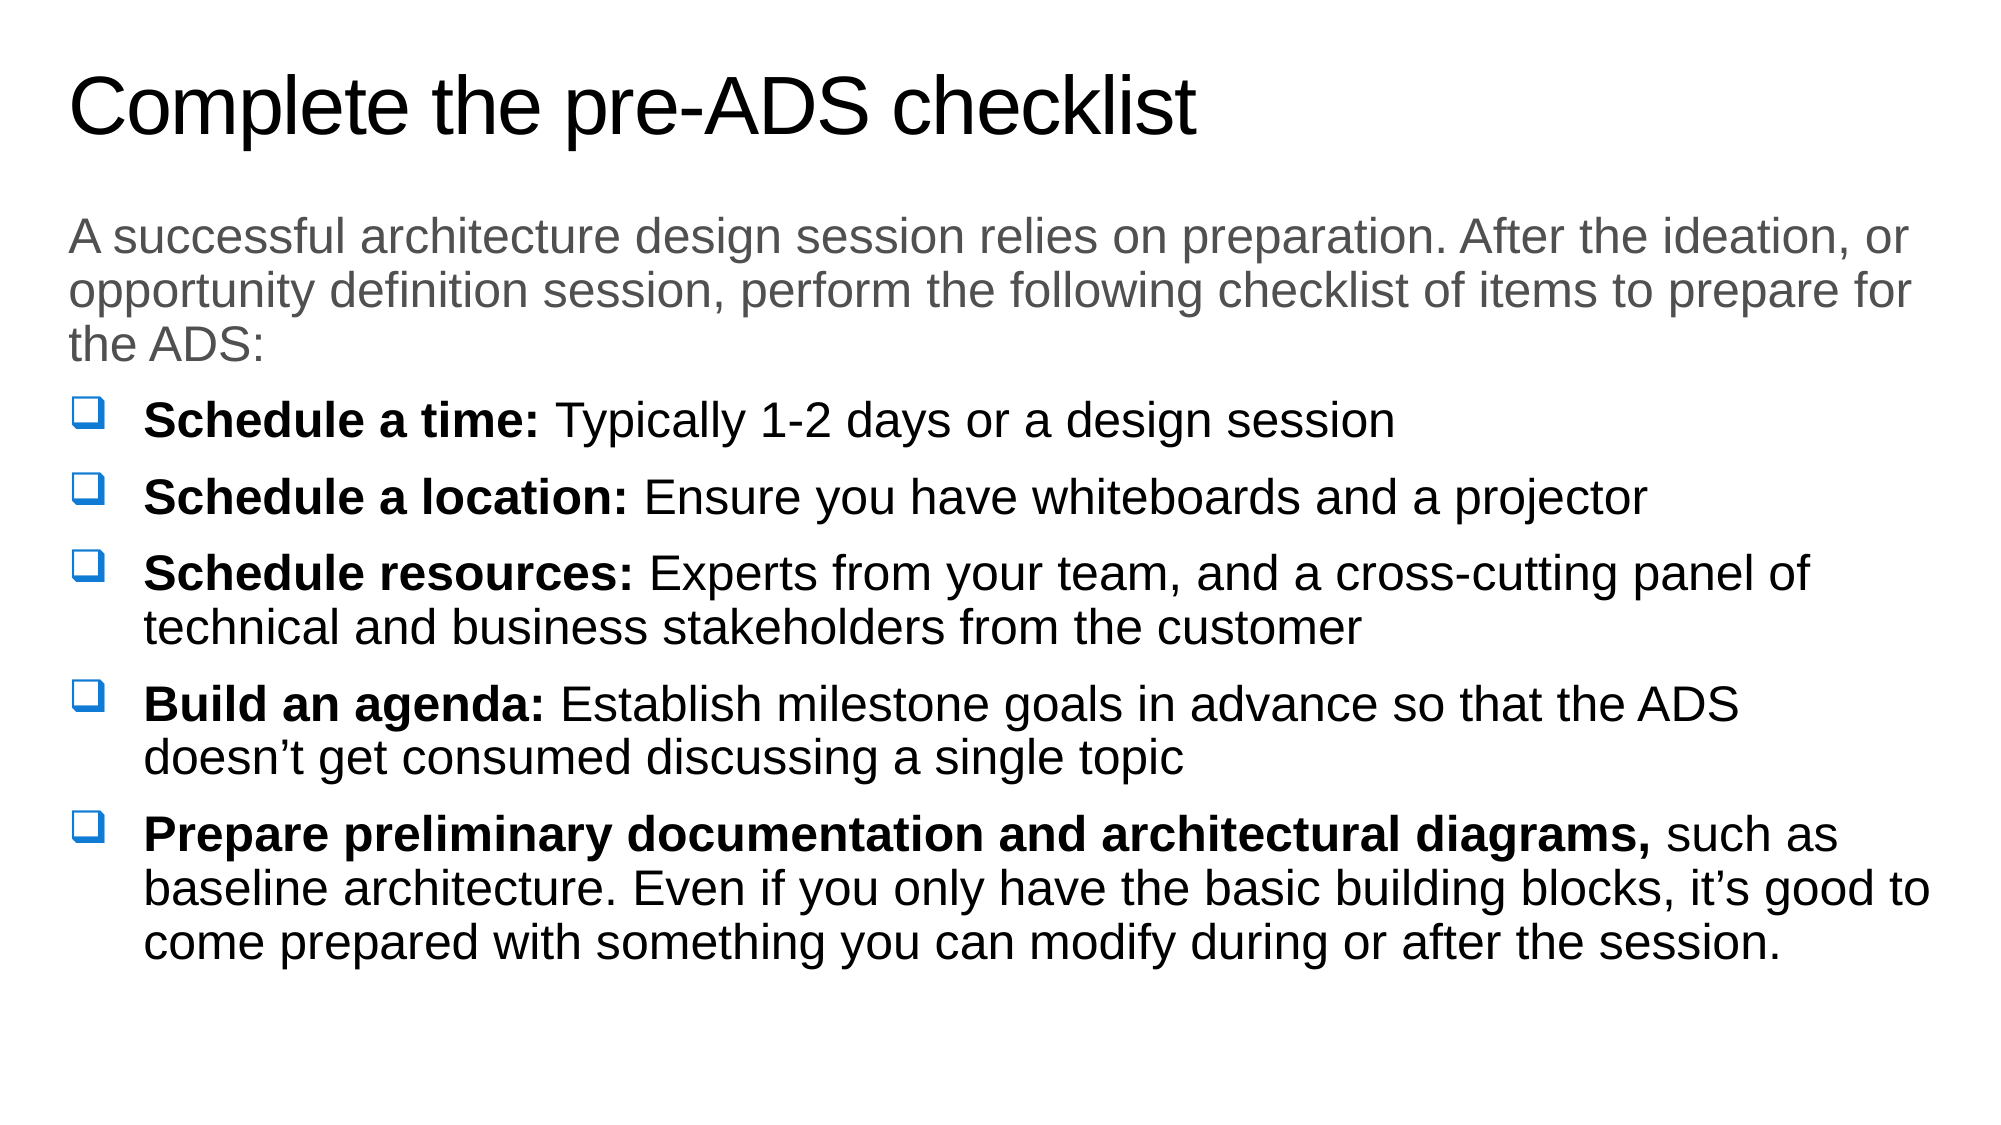

# Complete the pre-ADS checklist
A successful architecture design session relies on preparation. After the ideation, or opportunity definition session, perform the following checklist of items to prepare for the ADS:
Schedule a time: Typically 1-2 days or a design session
Schedule a location: Ensure you have whiteboards and a projector
Schedule resources: Experts from your team, and a cross-cutting panel of technical and business stakeholders from the customer
Build an agenda: Establish milestone goals in advance so that the ADS
doesn’t get consumed discussing a single topic
Prepare preliminary documentation and architectural diagrams, such as baseline architecture. Even if you only have the basic building blocks, it’s good to come prepared with something you can modify during or after the session.